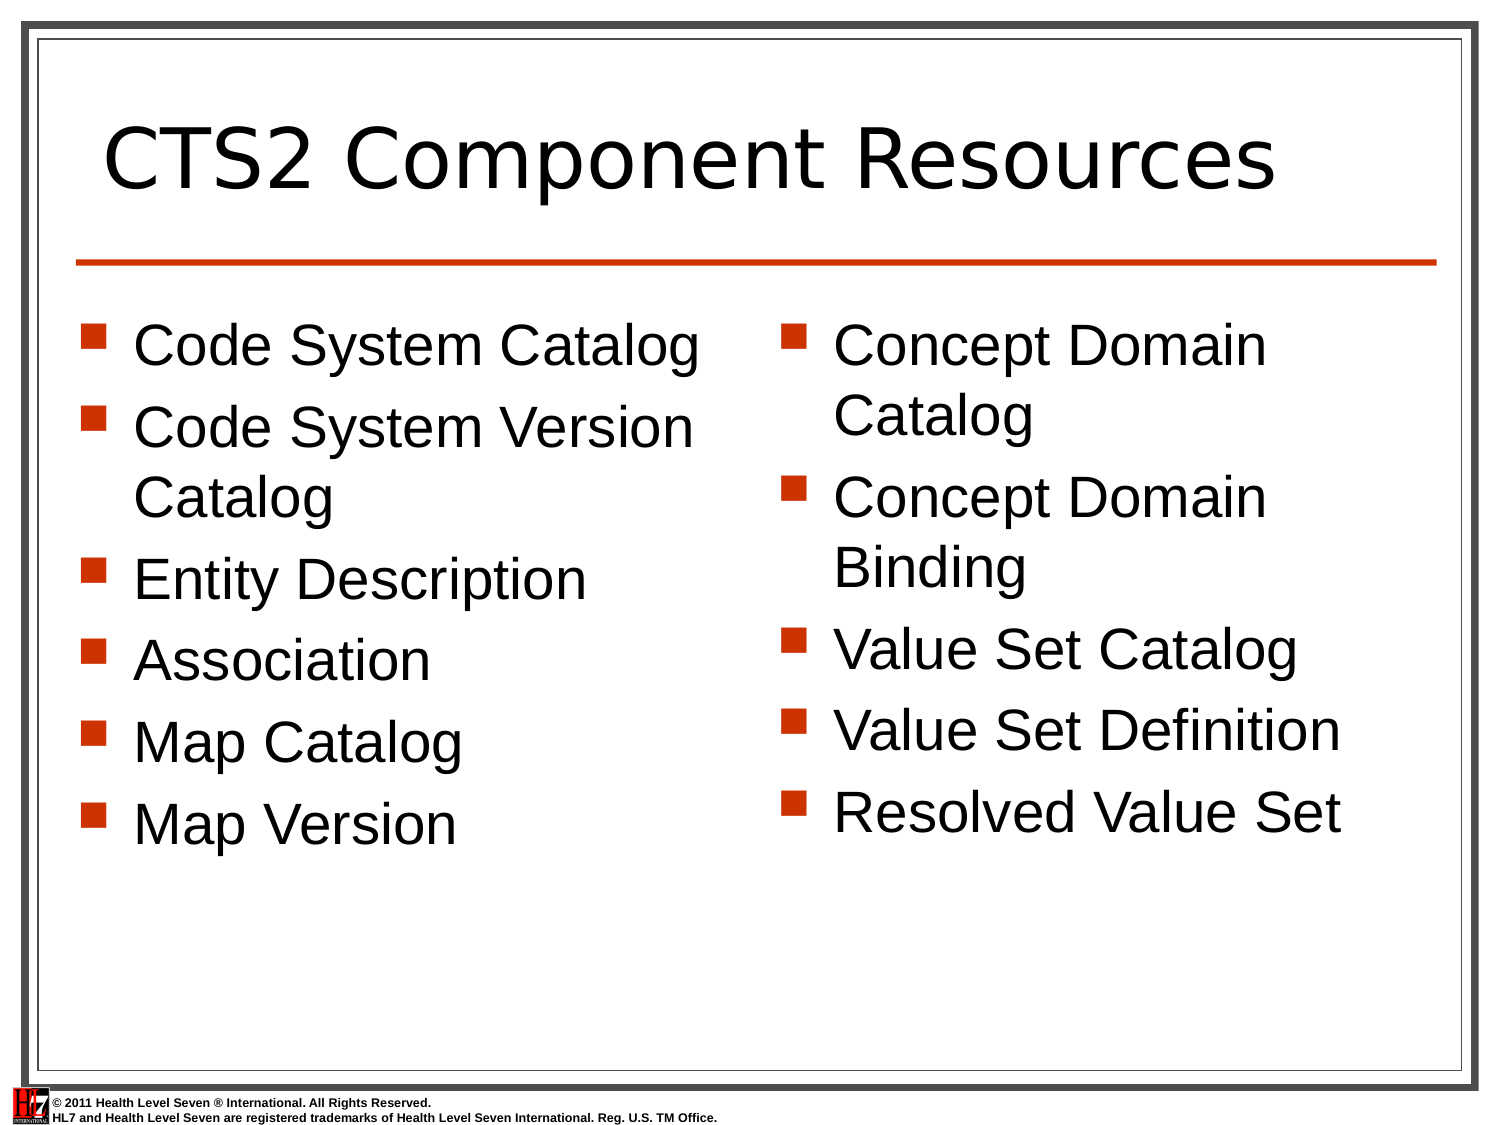

# CTS2 Component Resources
Code System Catalog
Code System Version Catalog
Entity Description
Association
Map Catalog
Map Version

Concept Domain Catalog
Concept Domain Binding
Value Set Catalog
Value Set Definition
Resolved Value Set